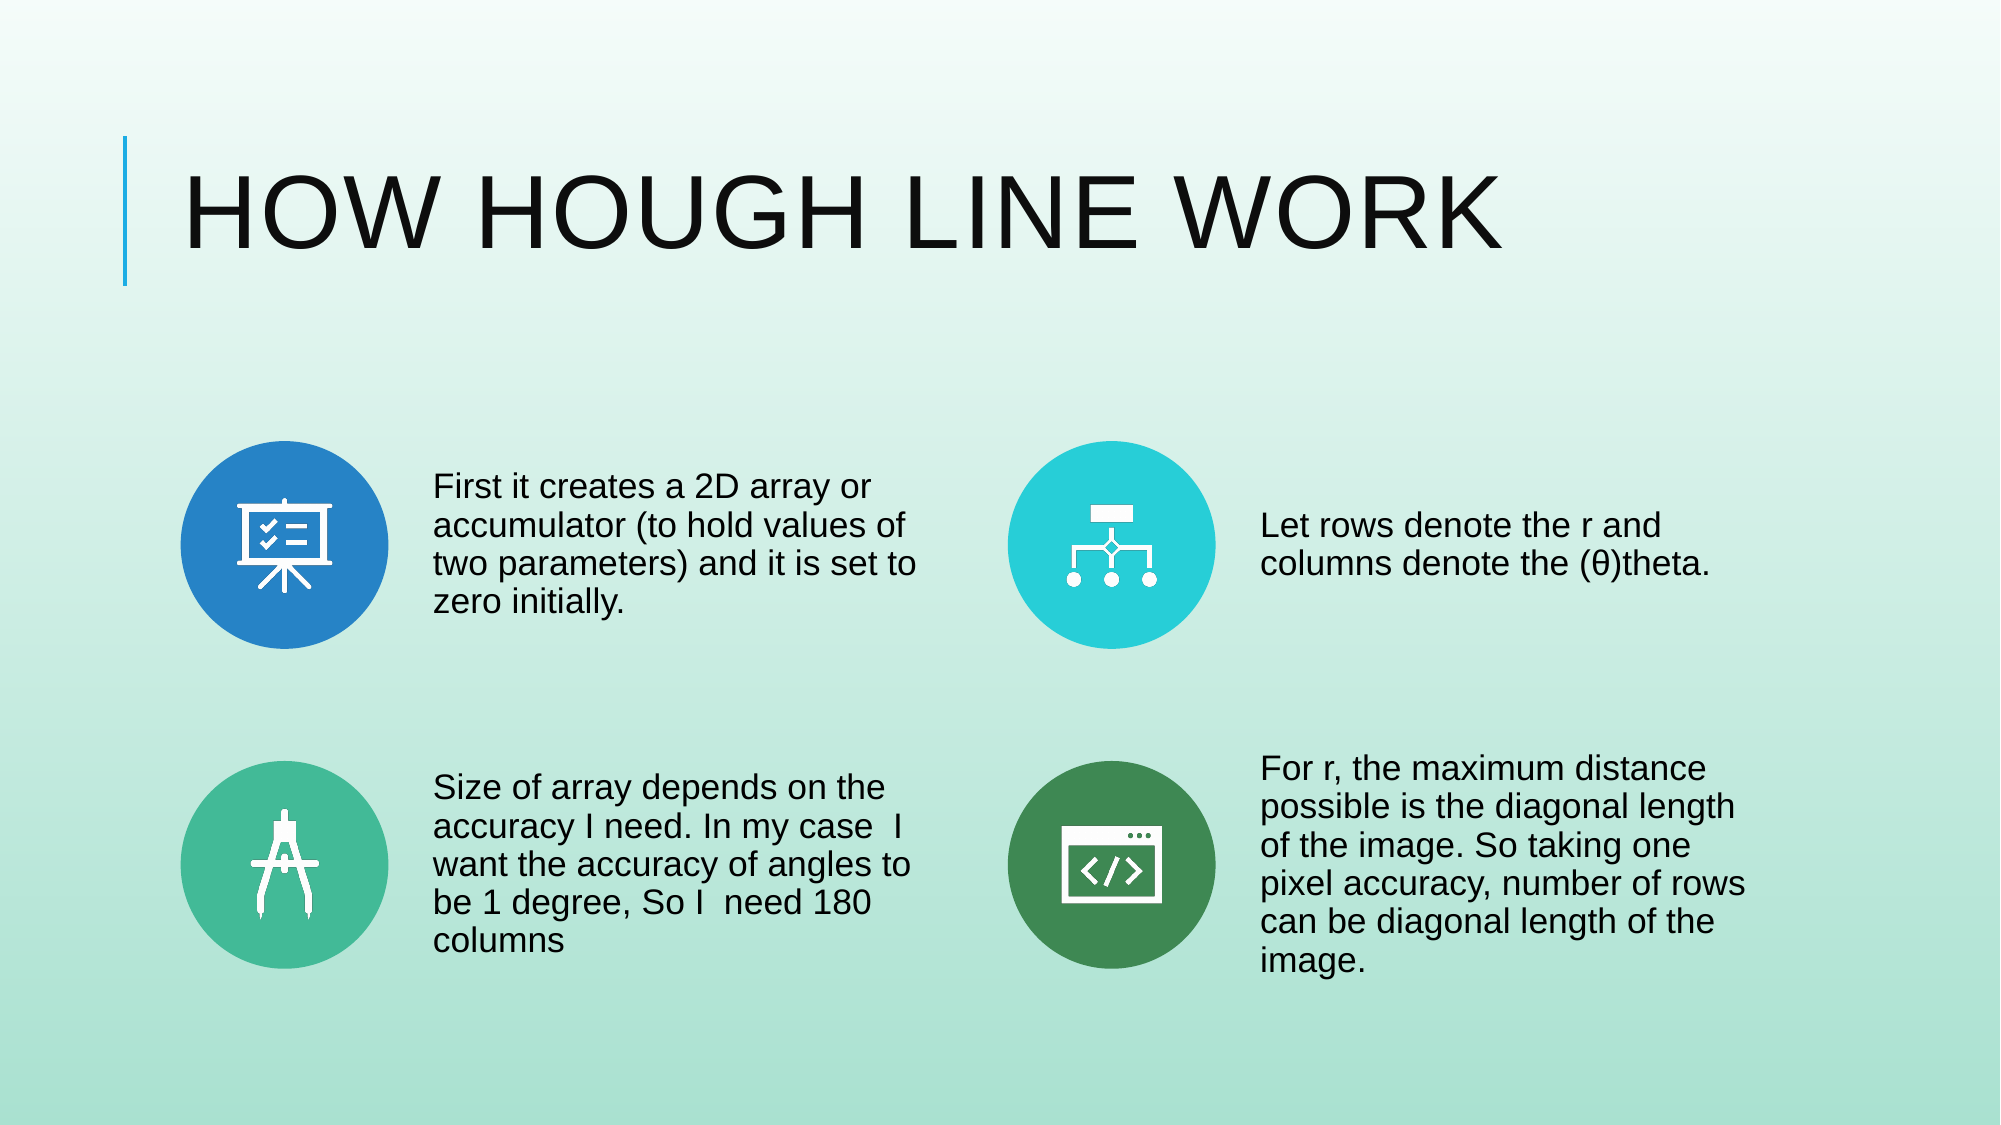

# How Hough Line Work
First it creates a 2D array or accumulator (to hold values of two parameters) and it is set to zero initially.
Let rows denote the r and columns denote the (θ)theta.
Size of array depends on the accuracy I need. In my case  I want the accuracy of angles to be 1 degree, So I  need 180 columns
For r, the maximum distance possible is the diagonal length of the image. So taking one pixel accuracy, number of rows can be diagonal length of the image.